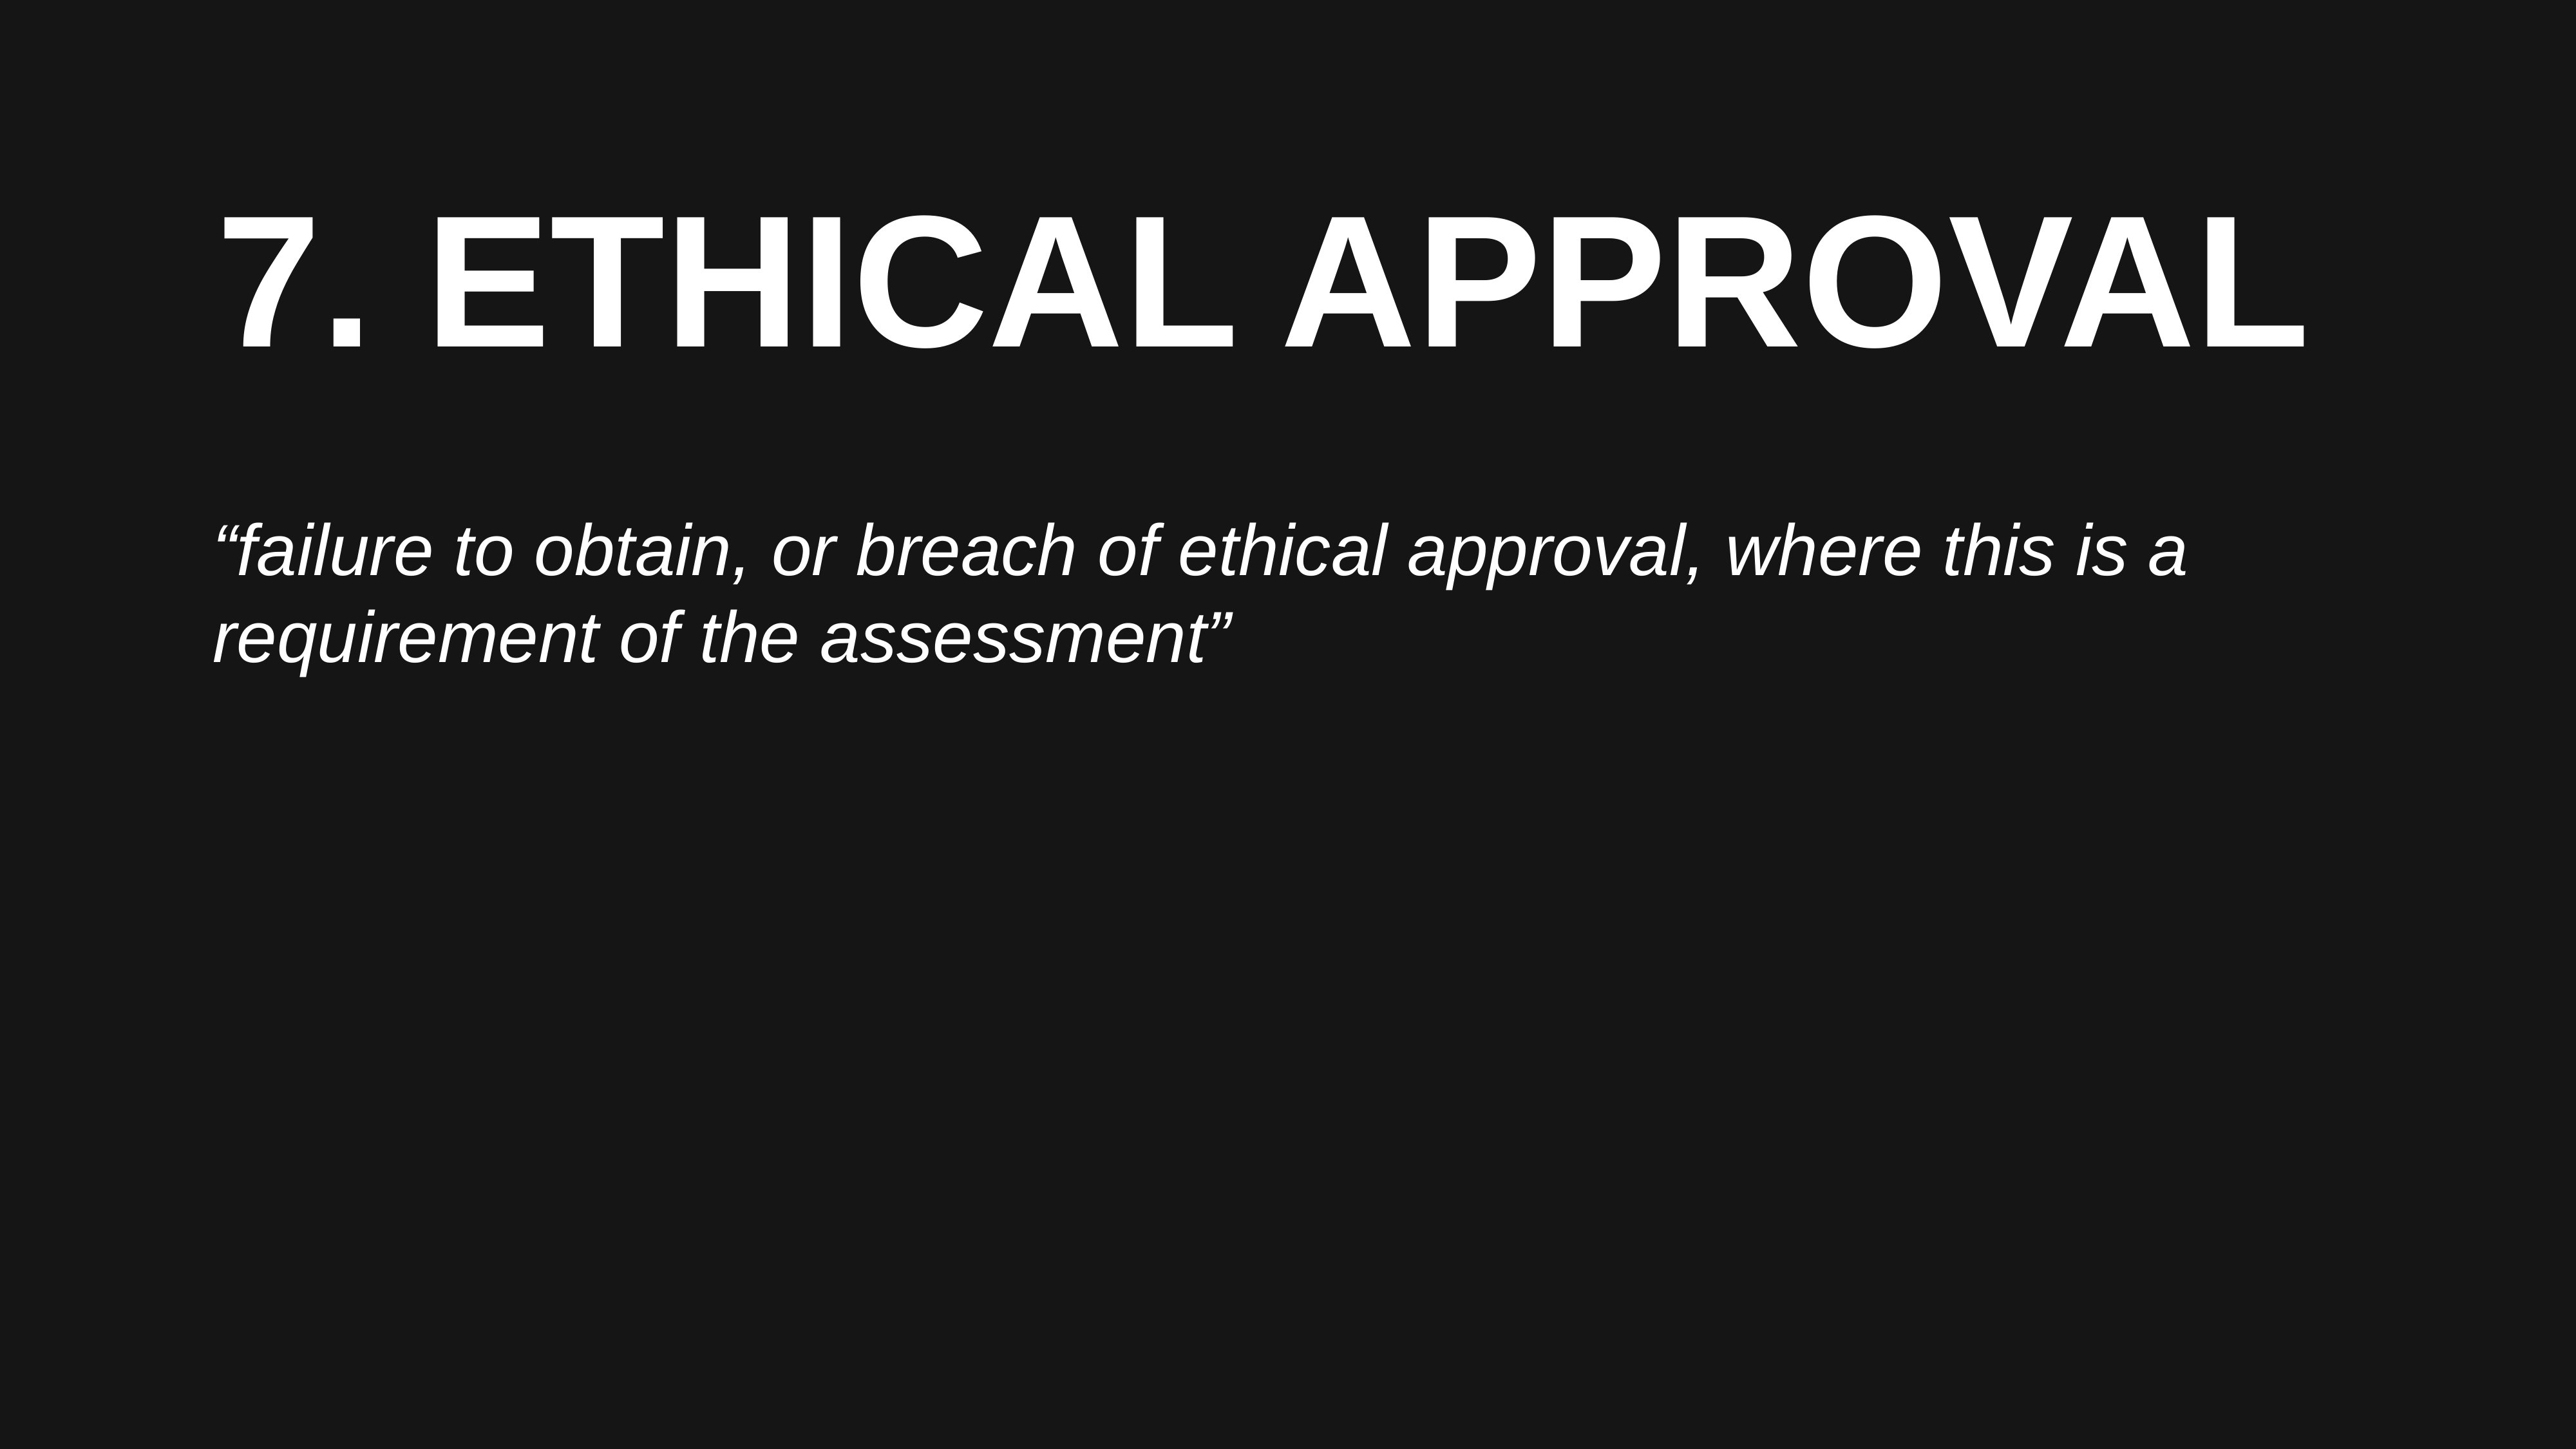

7. ETHICAL APPROVAL
“failure to obtain, or breach of ethical approval, where this is a requirement of the assessment”